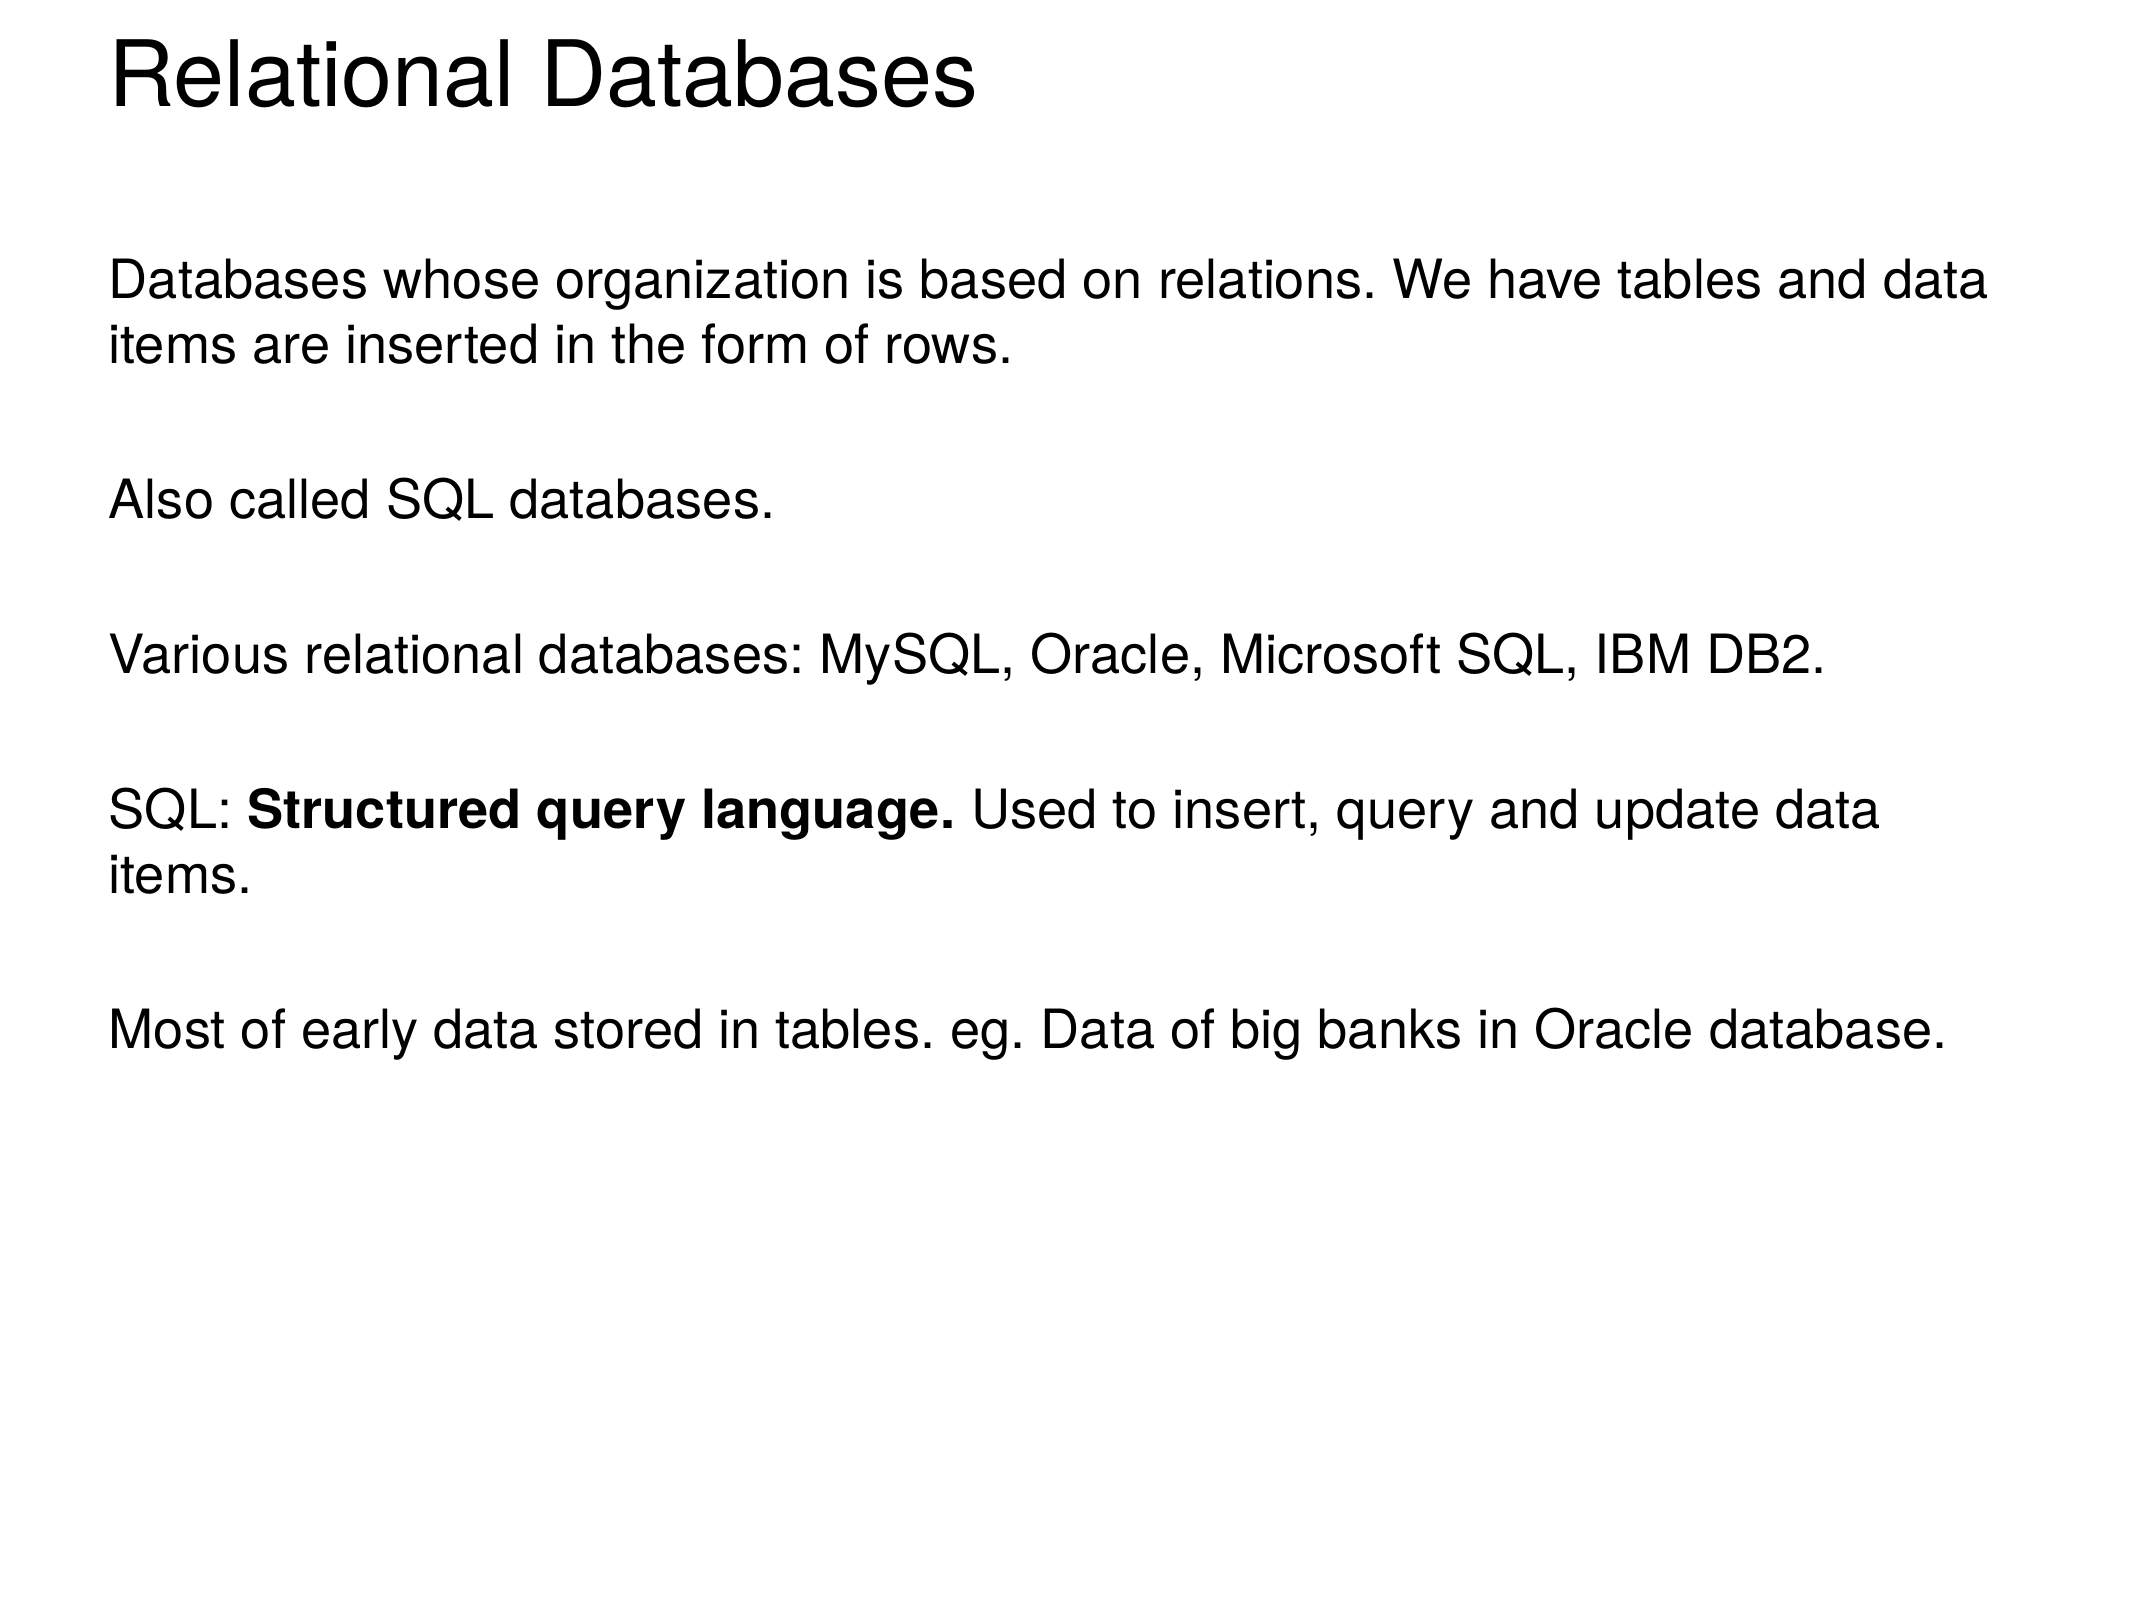

# Relational Databases
Databases whose organization is based on relations. We have tables and data items are inserted in the form of rows.

Also called SQL databases.

Various relational databases: MySQL, Oracle, Microsoft SQL, IBM DB2.

SQL: Structured query language. Used to insert, query and update data items.

Most of early data stored in tables. eg. Data of big banks in Oracle database.